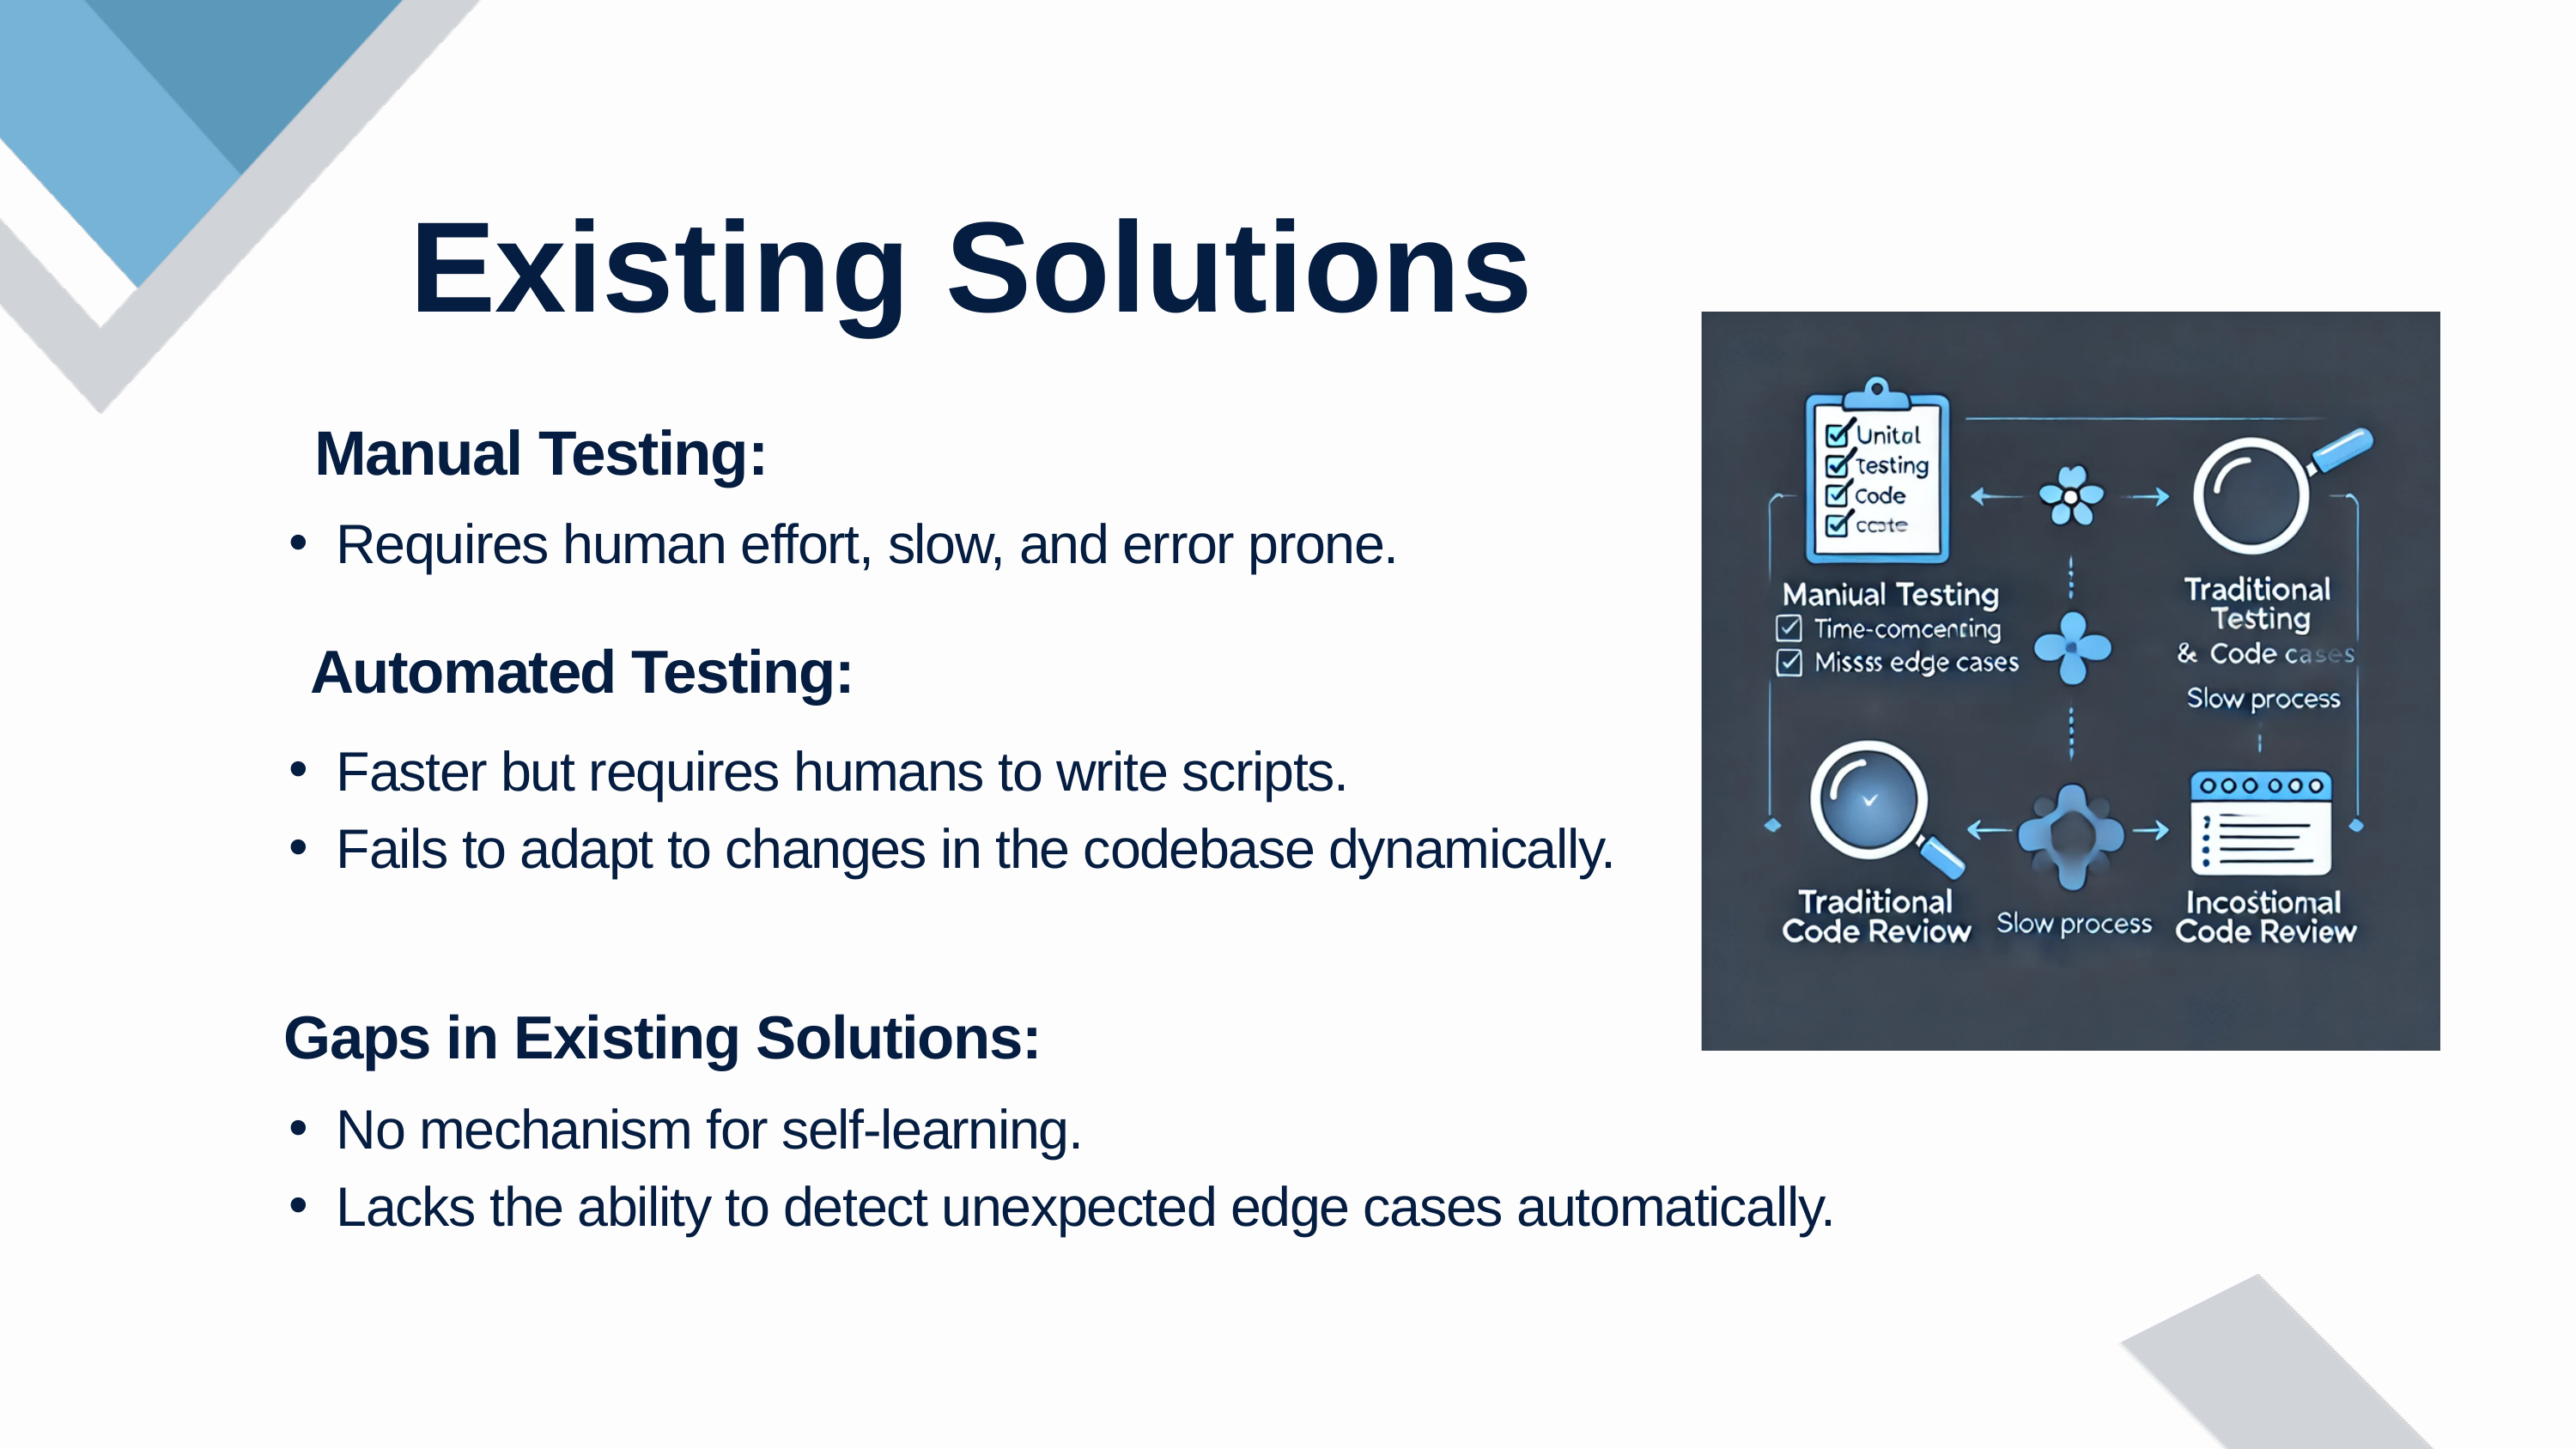

Existing Solutions

Manual Testing:
Requires human effort, slow, and error prone.
Automated Testing:

Faster but requires humans to write scripts.
Fails to adapt to changes in the codebase dynamically.
Gaps in Existing Solutions:
No mechanism for self-learning.
Lacks the ability to detect unexpected edge cases automatically.